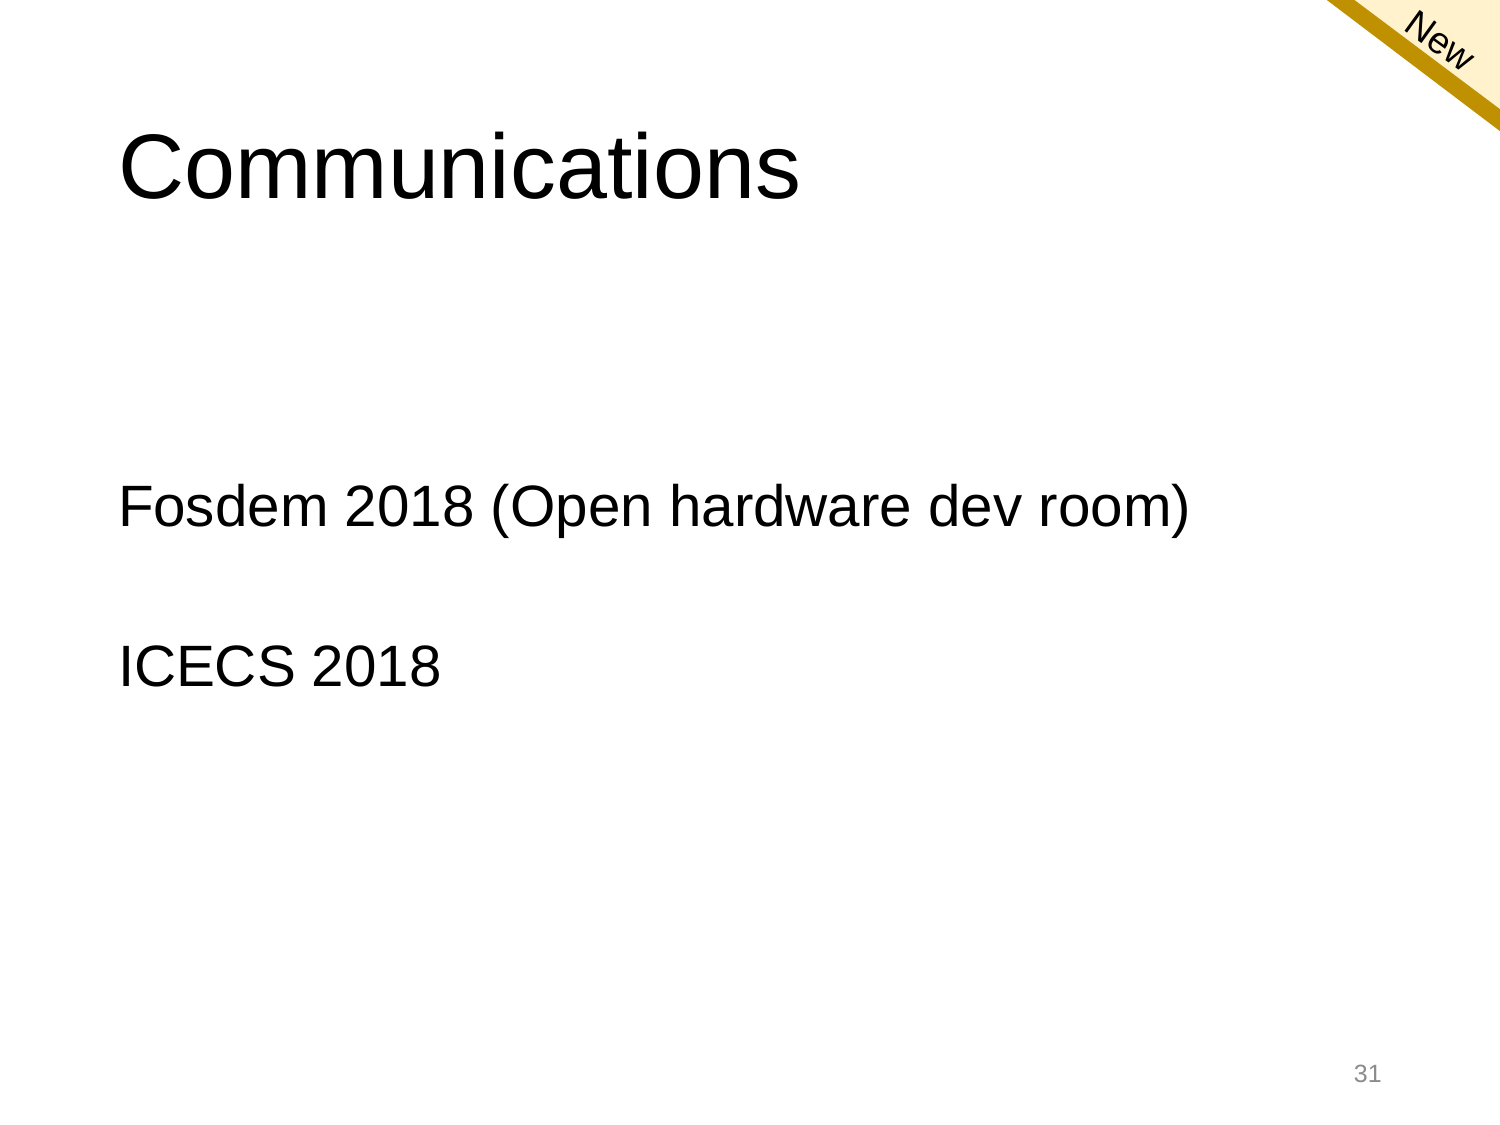

# Communications

Fosdem 2018 (Open hardware dev room)
ICECS 2018
31